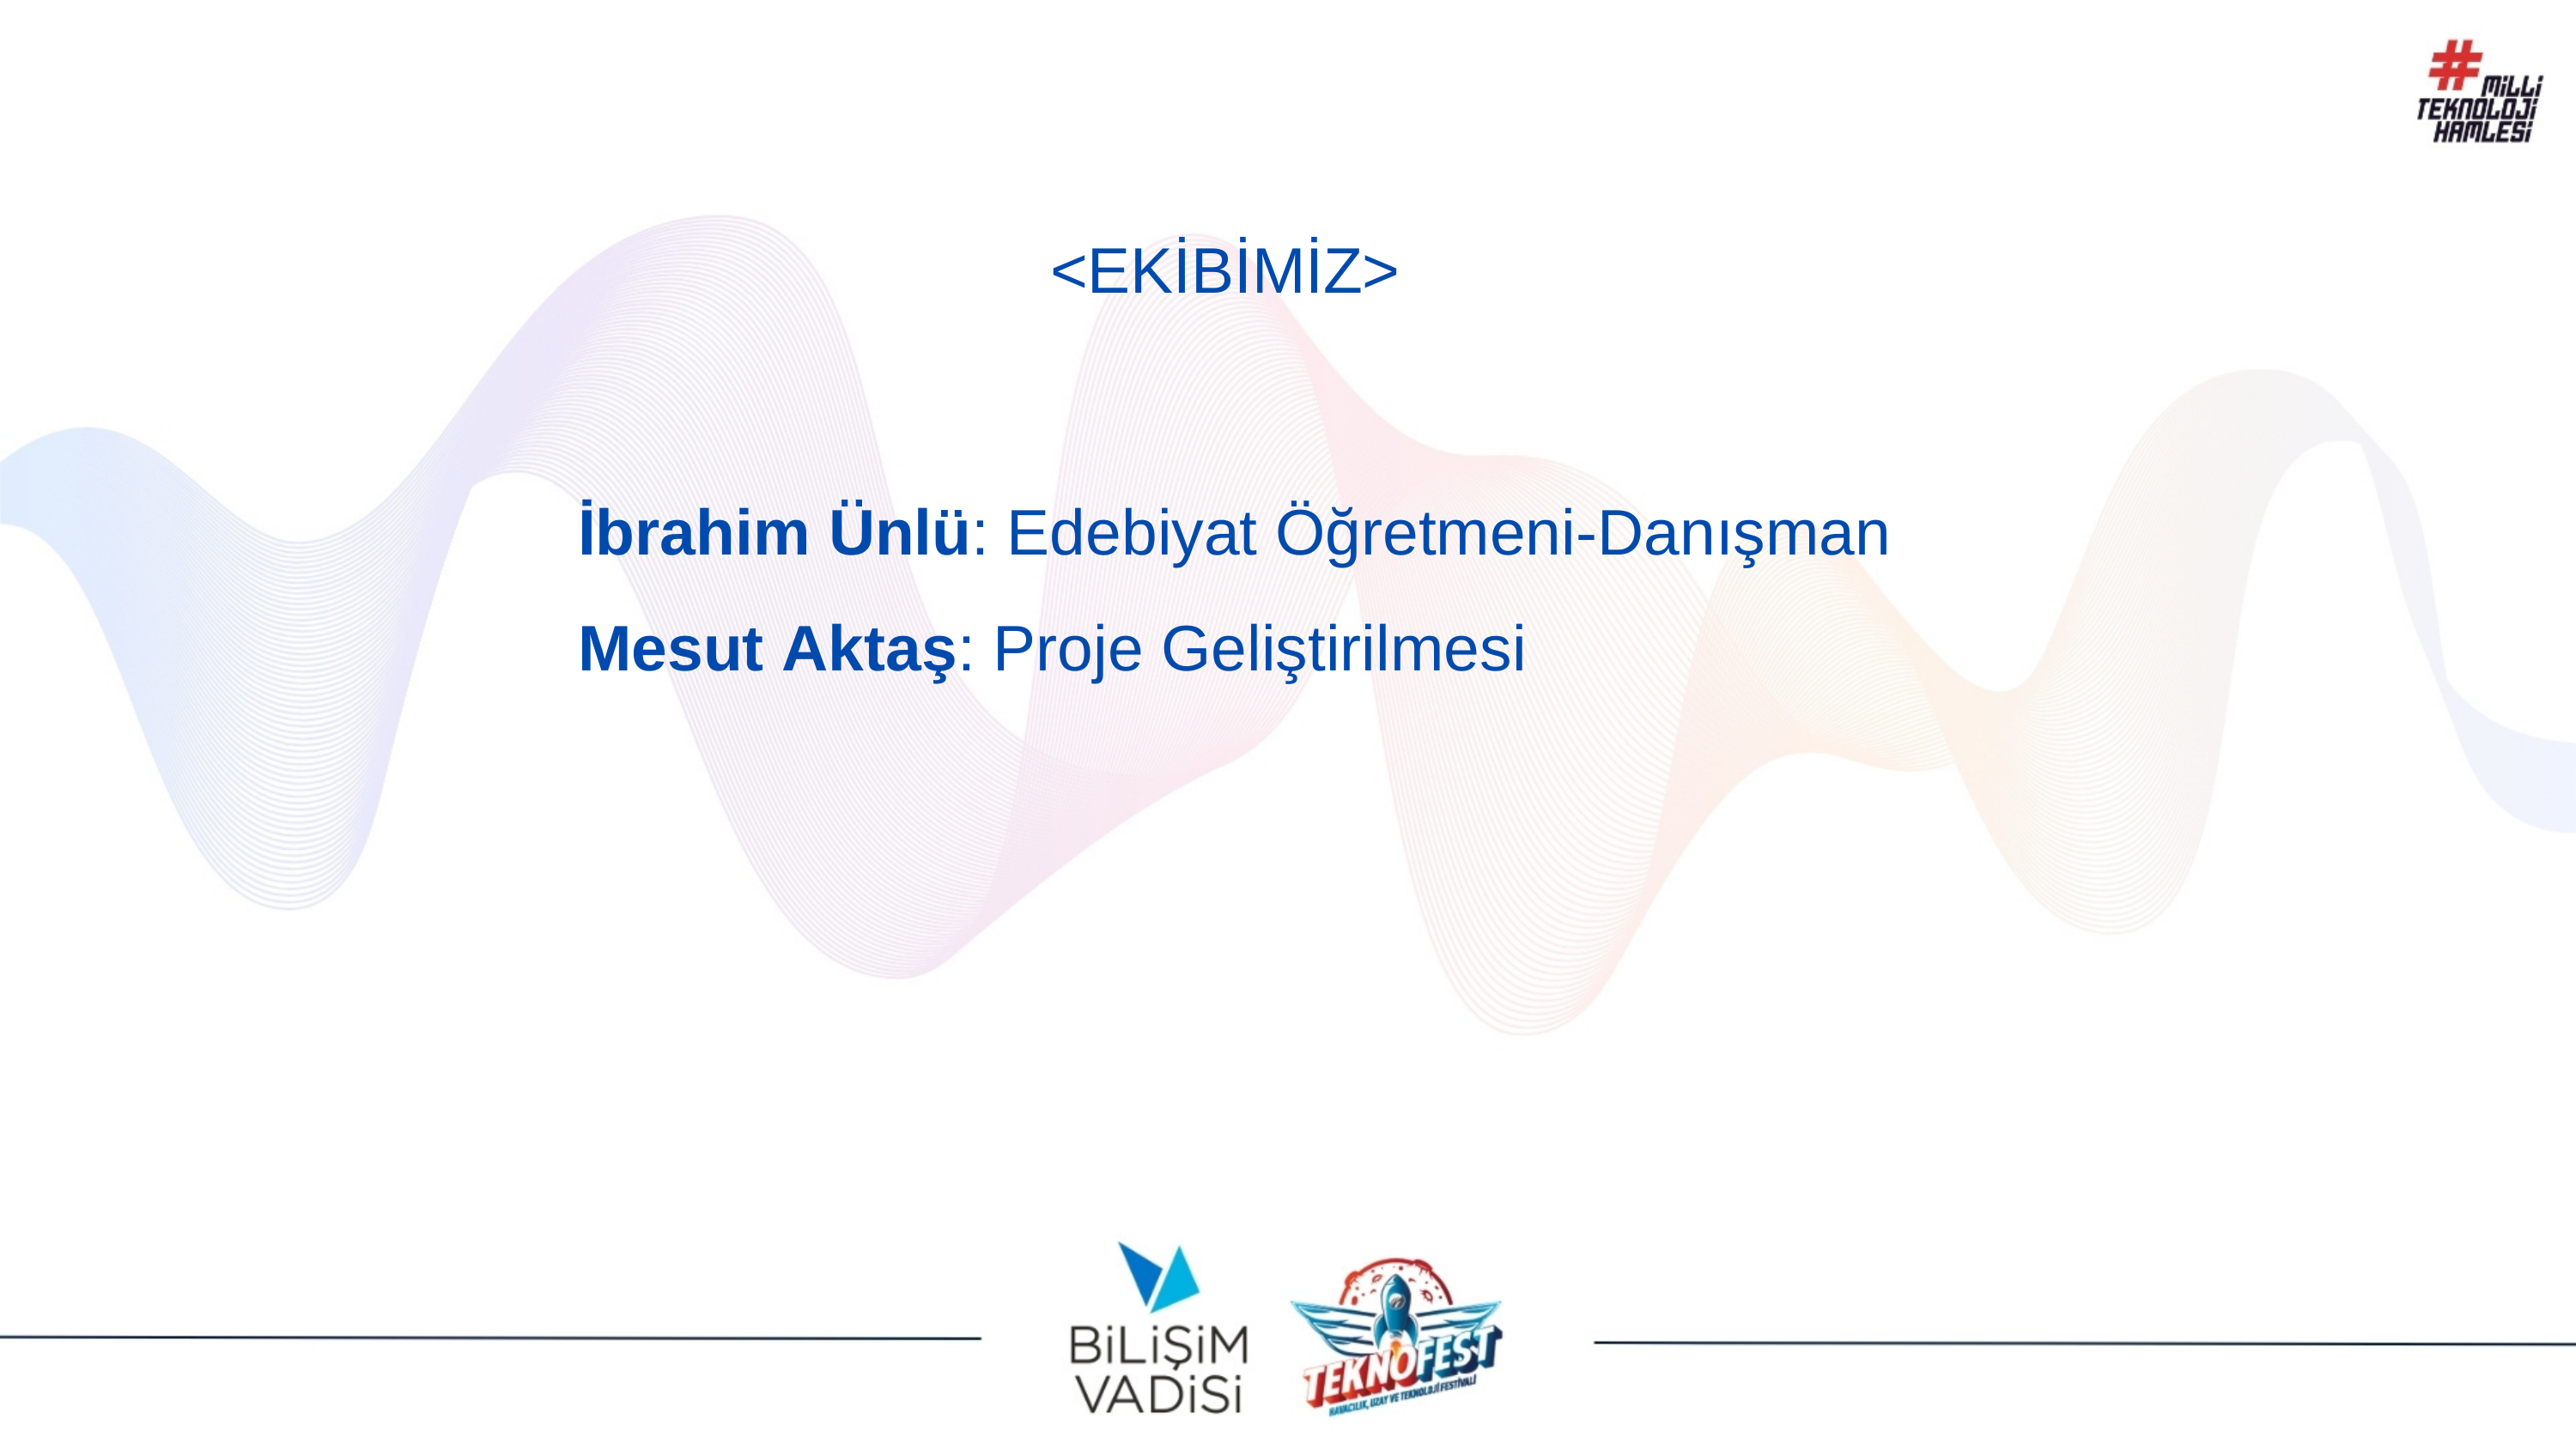

<EKİBİMİZ>
İbrahim Ünlü: Edebiyat Öğretmeni-Danışman
Mesut Aktaş: Proje Geliştirilmesi